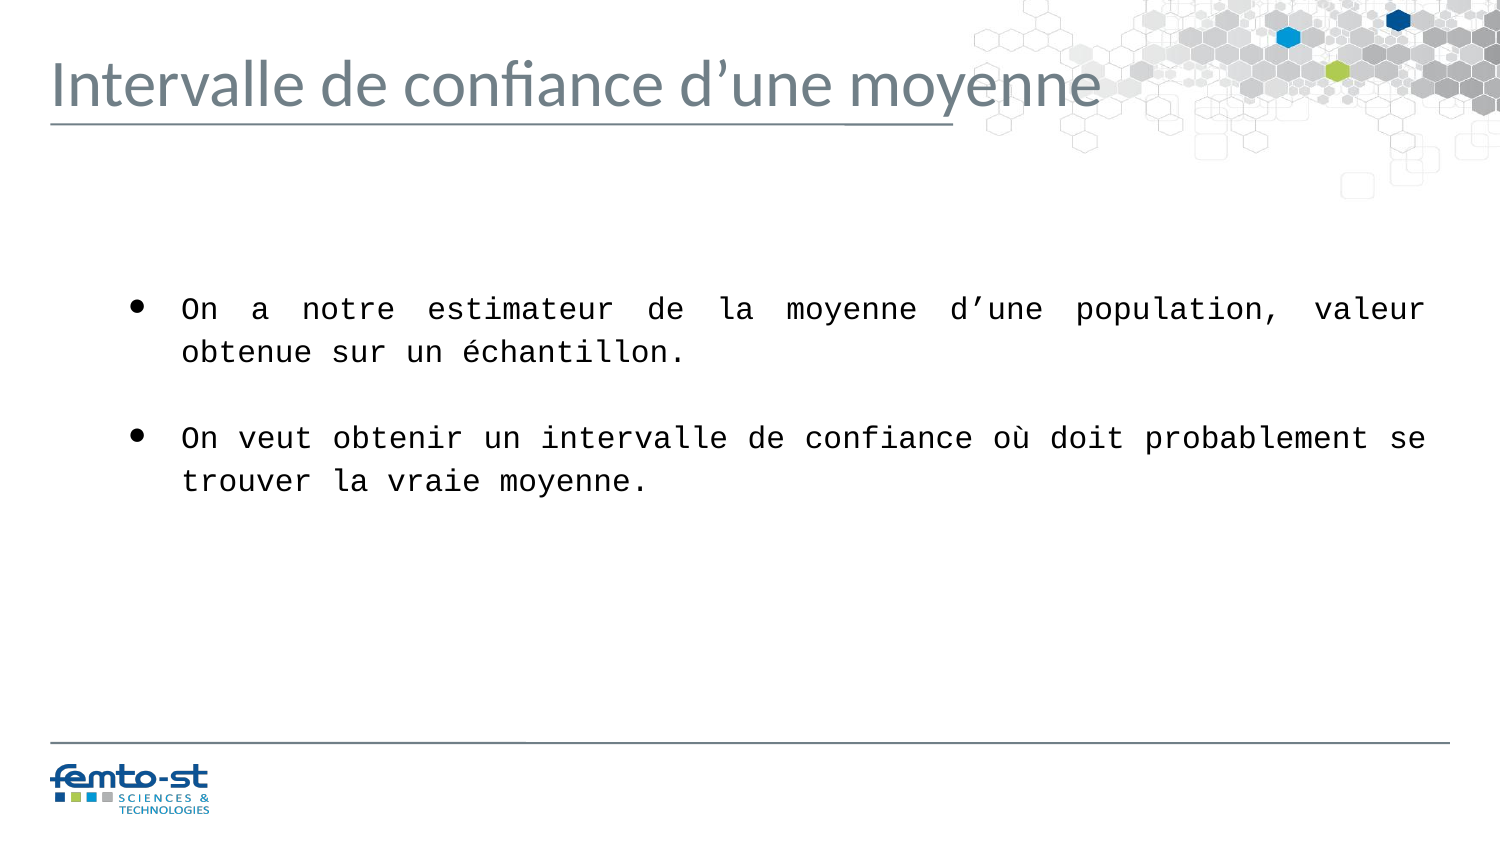

Intervalle de confiance d’une moyenne

On a notre estimateur de la moyenne d’une population, valeur obtenue sur un échantillon.

On veut obtenir un intervalle de confiance où doit probablement se trouver la vraie moyenne.